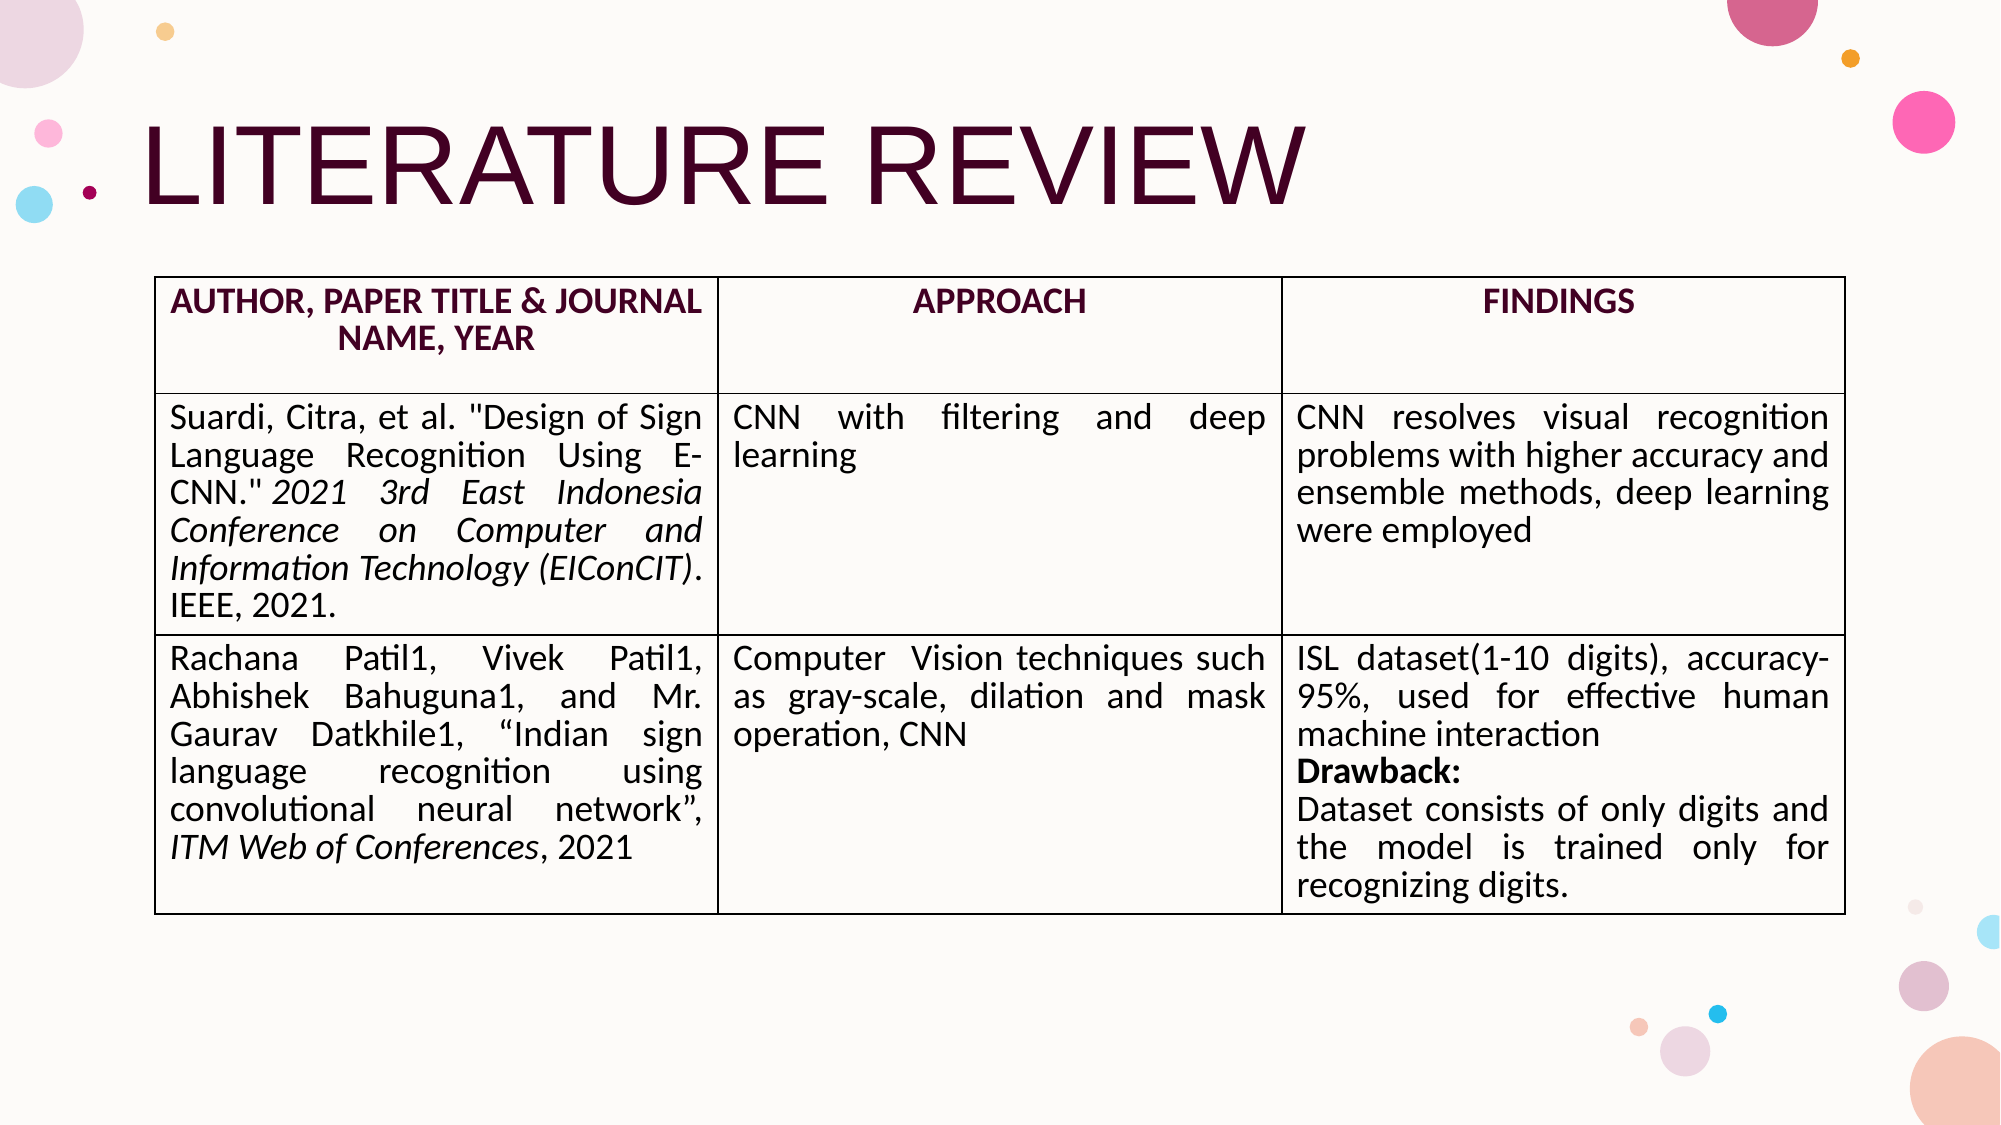

# LITERATURE REVIEW
| AUTHOR, PAPER TITLE & JOURNAL NAME, YEAR | APPROACH | FINDINGS |
| --- | --- | --- |
| Suardi, Citra, et al. "Design of Sign Language Recognition Using E-CNN." 2021 3rd East Indonesia Conference on Computer and Information Technology (EIConCIT). IEEE, 2021. | CNN with filtering and deep learning | CNN resolves visual recognition problems with higher accuracy and ensemble methods, deep learning were employed |
| Rachana Patil1, Vivek Patil1, Abhishek Bahuguna1, and Mr. Gaurav Datkhile1, “Indian sign language recognition using convolutional neural network”, ITM Web of Conferences, 2021 | Computer Vision techniques such as gray-scale, dilation and mask operation, CNN | ISL dataset(1-10 digits), accuracy-95%, used for effective human machine interaction Drawback: Dataset consists of only digits and the model is trained only for recognizing digits. |